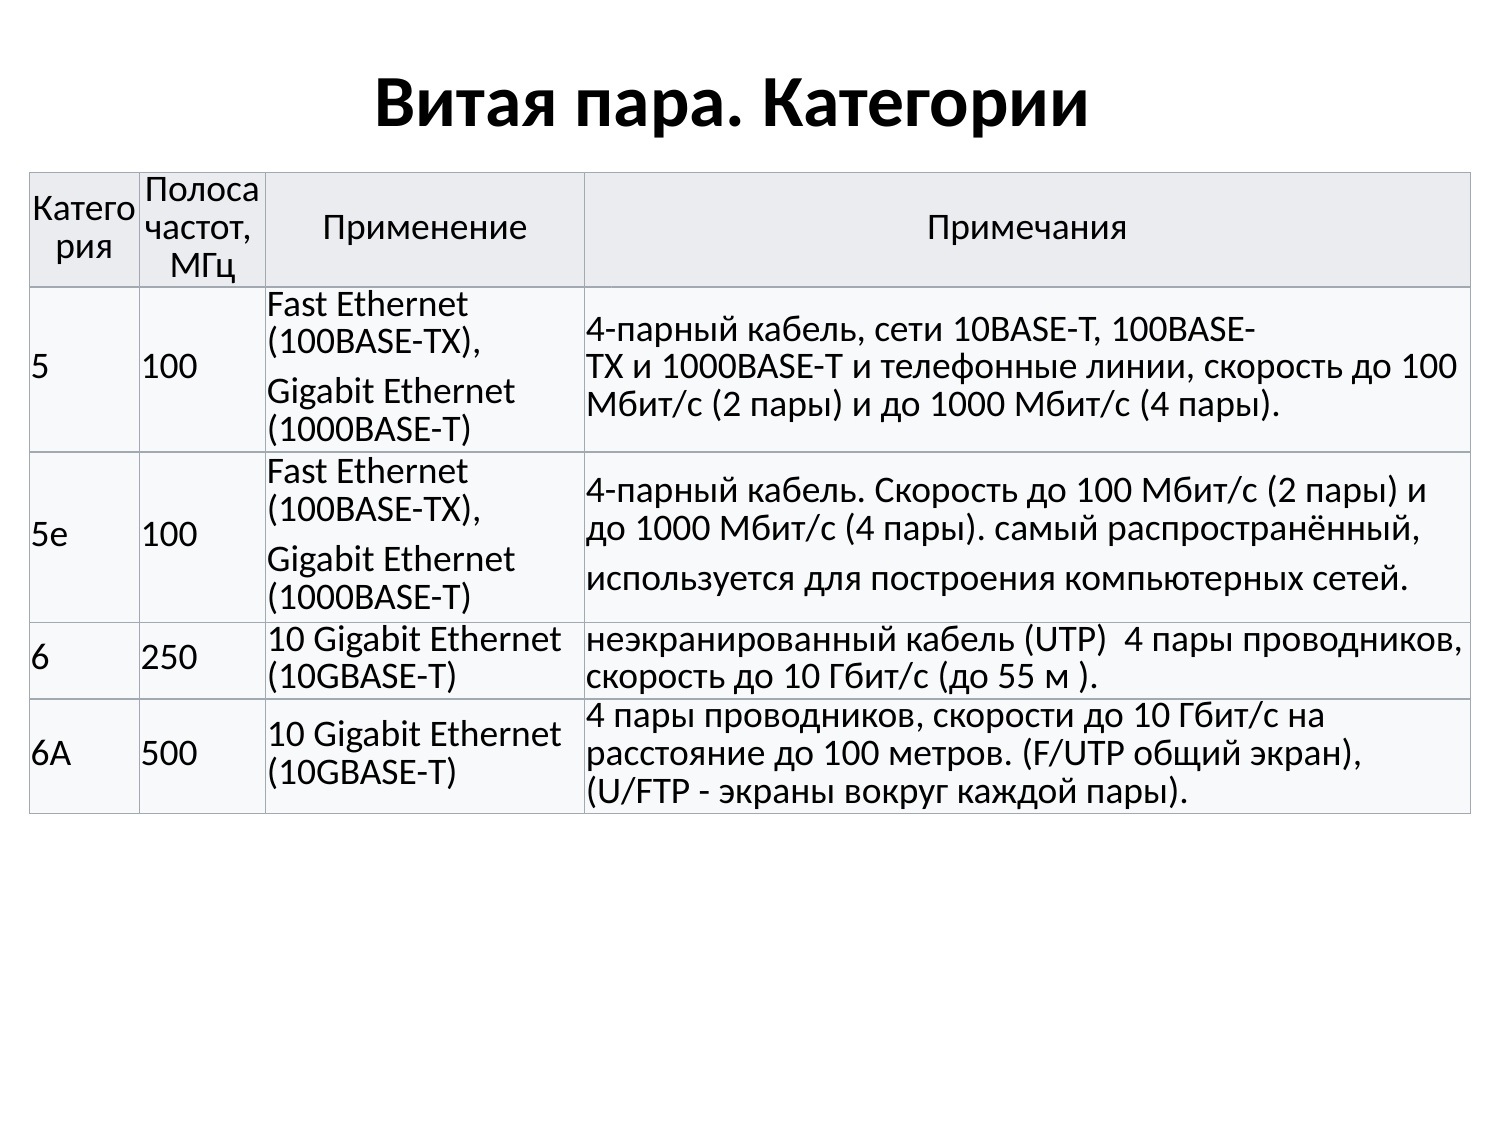

# Витая пара. Категории
| Категория | Полоса частот,  МГц | Применение | Примечания |
| --- | --- | --- | --- |
| 5 | 100 | Fast Ethernet (100BASE-TX), Gigabit Ethernet (1000BASE-T) | 4-парный кабель, сети 10BASE-T, 100BASE-TX и 1000BASE-T и телефонные линии, скорость до 100 Мбит/с (2 пары) и до 1000 Мбит/с (4 пары). |
| 5e | 100 | Fast Ethernet (100BASE-TX),  Gigabit Ethernet (1000BASE-T) | 4-парный кабель. Скорость до 100 Мбит/с (2 пары) и до 1000 Мбит/с (4 пары). самый распространённый, используется для построения компьютерных сетей. |
| 6 | 250 | 10 Gigabit Ethernet (10GBASE-T) | неэкранированный кабель (UTP) 4 пары проводников, скорость до 10 Гбит/с (до 55 м ). |
| 6A | 500 | 10 Gigabit Ethernet (10GBASE-T) | 4 пары проводников, скорости до 10 Гбит/с на расстояние до 100 метров. (F/UTP общий экран), (U/FTP - экраны вокруг каждой пары). |